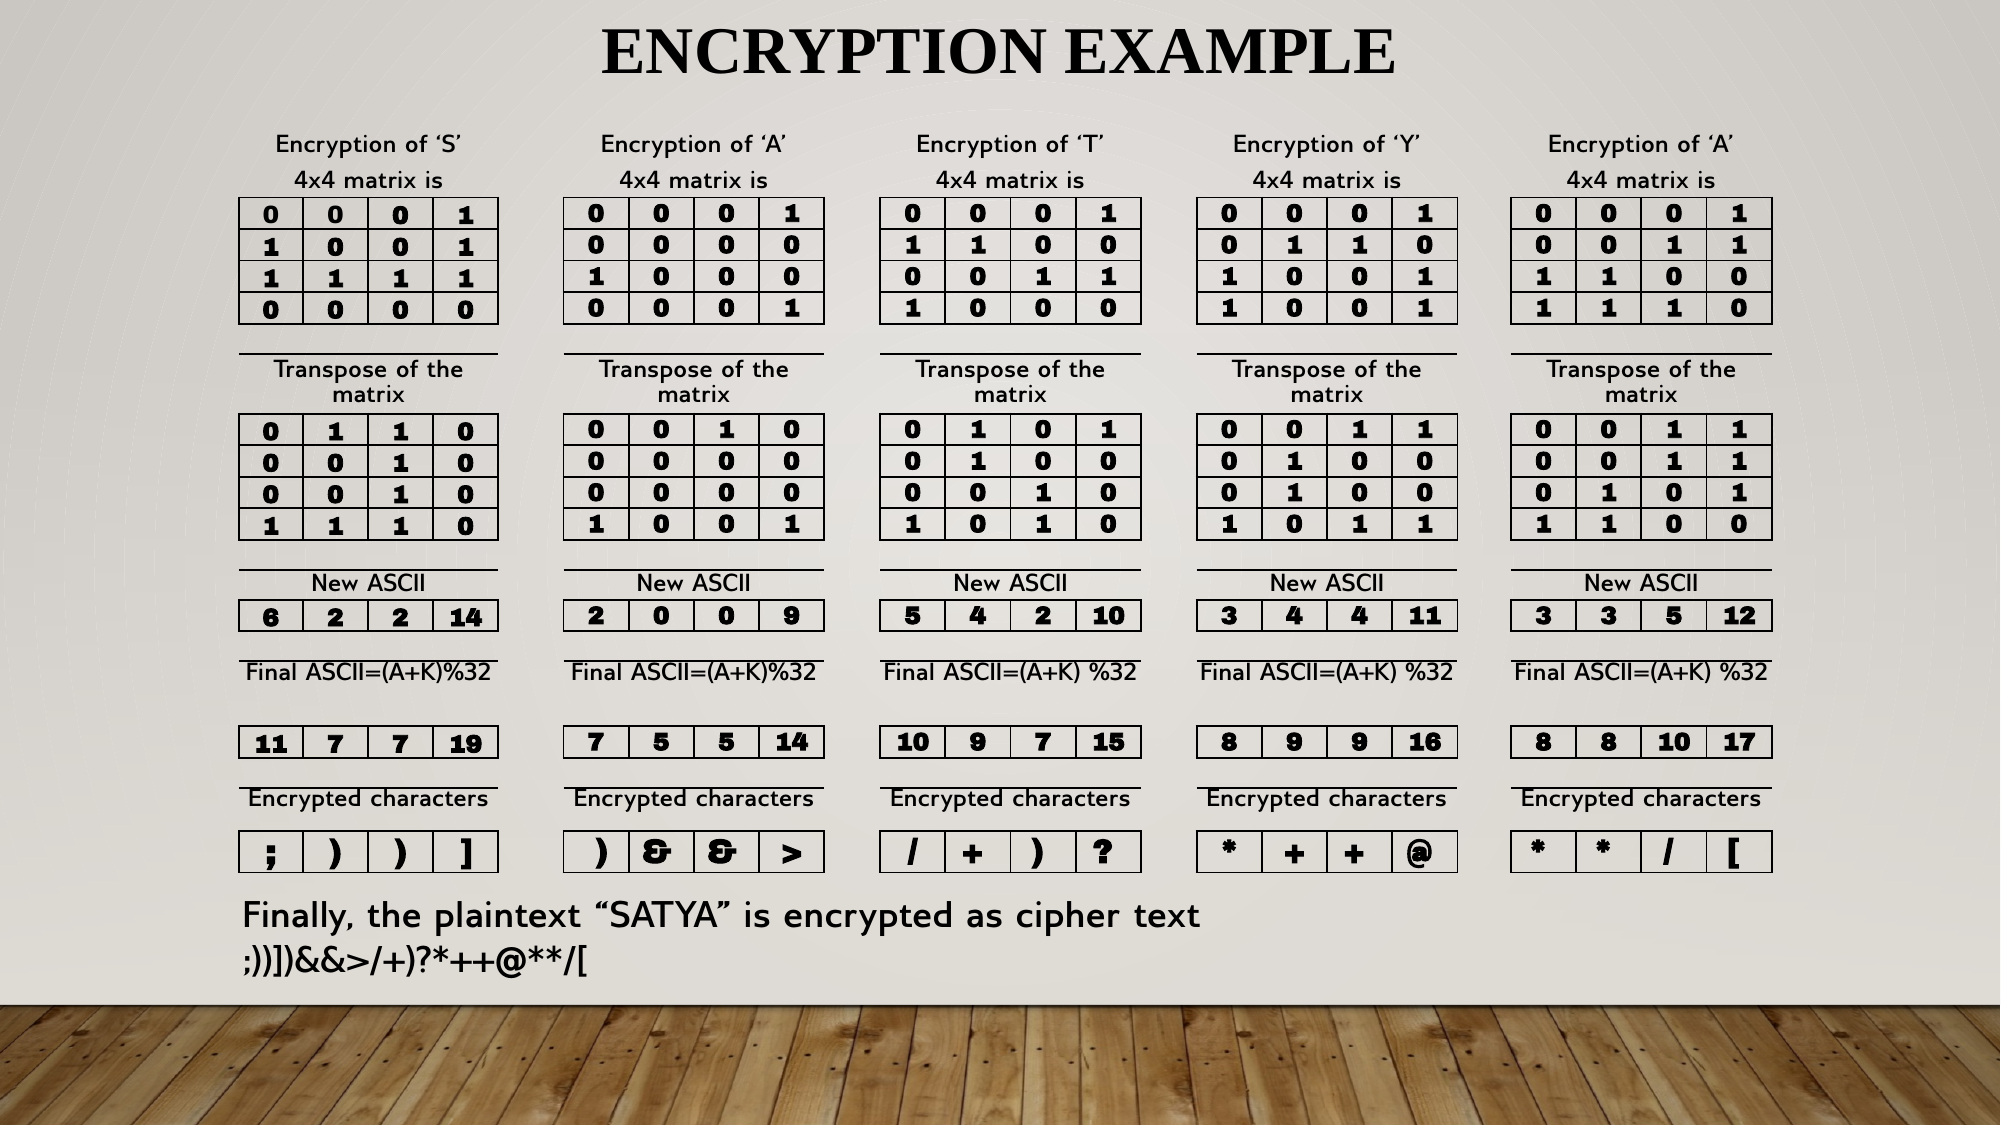

ENCRYPTION EXAMPLE
| Encryption of ‘S’ |  |  |  |  | Encryption of ‘A’ |  |  |  |  | Encryption of ‘T’ |  |  |  |  | Encryption of ‘Y’ |  |  |  |  | Encryption of ‘A’ |  |  |  |
| --- | --- | --- | --- | --- | --- | --- | --- | --- | --- | --- | --- | --- | --- | --- | --- | --- | --- | --- | --- | --- | --- | --- | --- |
| 4x4 matrix is |  |  |  |  | 4x4 matrix is |  |  |  |  | 4x4 matrix is |  |  |  |  | 4x4 matrix is |  |  |  |  | 4x4 matrix is |  |  |  |
| 0 | 0 | 0 | 1 |  | 0 | 0 | 0 | 1 |  | 0 | 0 | 0 | 1 |  | 0 | 0 | 0 | 1 |  | 0 | 0 | 0 | 1 |
| 1 | 0 | 0 | 1 |  | 0 | 0 | 0 | 0 |  | 1 | 1 | 0 | 0 |  | 0 | 1 | 1 | 0 |  | 0 | 0 | 1 | 1 |
| 1 | 1 | 1 | 1 |  | 1 | 0 | 0 | 0 |  | 0 | 0 | 1 | 1 |  | 1 | 0 | 0 | 1 |  | 1 | 1 | 0 | 0 |
| 0 | 0 | 0 | 0 |  | 0 | 0 | 0 | 1 |  | 1 | 0 | 0 | 0 |  | 1 | 0 | 0 | 1 |  | 1 | 1 | 1 | 0 |
|  |  |  |  |  |  |  |  |  |  |  |  |  |  |  |  |  |  |  |  |  |  |  |  |
| Transpose of the matrix |  |  |  |  | Transpose of the matrix |  |  |  |  | Transpose of the matrix |  |  |  |  | Transpose of the matrix |  |  |  |  | Transpose of the matrix |  |  |  |
| 0 | 1 | 1 | 0 |  | 0 | 0 | 1 | 0 |  | 0 | 1 | 0 | 1 |  | 0 | 0 | 1 | 1 |  | 0 | 0 | 1 | 1 |
| 0 | 0 | 1 | 0 |  | 0 | 0 | 0 | 0 |  | 0 | 1 | 0 | 0 |  | 0 | 1 | 0 | 0 |  | 0 | 0 | 1 | 1 |
| 0 | 0 | 1 | 0 |  | 0 | 0 | 0 | 0 |  | 0 | 0 | 1 | 0 |  | 0 | 1 | 0 | 0 |  | 0 | 1 | 0 | 1 |
| 1 | 1 | 1 | 0 |  | 1 | 0 | 0 | 1 |  | 1 | 0 | 1 | 0 |  | 1 | 0 | 1 | 1 |  | 1 | 1 | 0 | 0 |
|  |  |  |  |  |  |  |  |  |  |  |  |  |  |  |  |  |  |  |  |  |  |  |  |
| New ASCII |  |  |  |  | New ASCII |  |  |  |  | New ASCII |  |  |  |  | New ASCII |  |  |  |  | New ASCII |  |  |  |
| 6 | 2 | 2 | 14 |  | 2 | 0 | 0 | 9 |  | 5 | 4 | 2 | 10 |  | 3 | 4 | 4 | 11 |  | 3 | 3 | 5 | 12 |
|  |  |  |  |  |  |  |  |  |  |  |  |  |  |  |  |  |  |  |  |  |  |  |  |
| Final ASCII=(A+K)%32 |  |  |  |  | Final ASCII=(A+K)%32 |  |  |  |  | Final ASCII=(A+K) %32 |  |  |  |  | Final ASCII=(A+K) %32 |  |  |  |  | Final ASCII=(A+K) %32 |  |  |  |
| 11 | 7 | 7 | 19 |  | 7 | 5 | 5 | 14 |  | 10 | 9 | 7 | 15 |  | 8 | 9 | 9 | 16 |  | 8 | 8 | 10 | 17 |
|  |  |  |  |  |  |  |  |  |  |  |  |  |  |  |  |  |  |  |  |  |  |  |  |
| Encrypted characters |  |  |  |  | Encrypted characters |  |  |  |  | Encrypted characters |  |  |  |  | Encrypted characters |  |  |  |  | Encrypted characters |  |  |  |
| ; | ) | ) | ] |  | ) | & | & | > |  | / | + | ) | ? |  | \* | + | + | @ |  | \* | \* | / | [ |
Finally, the plaintext “SATYA” is encrypted as cipher text
;))])&&>/+)?*++@**/[